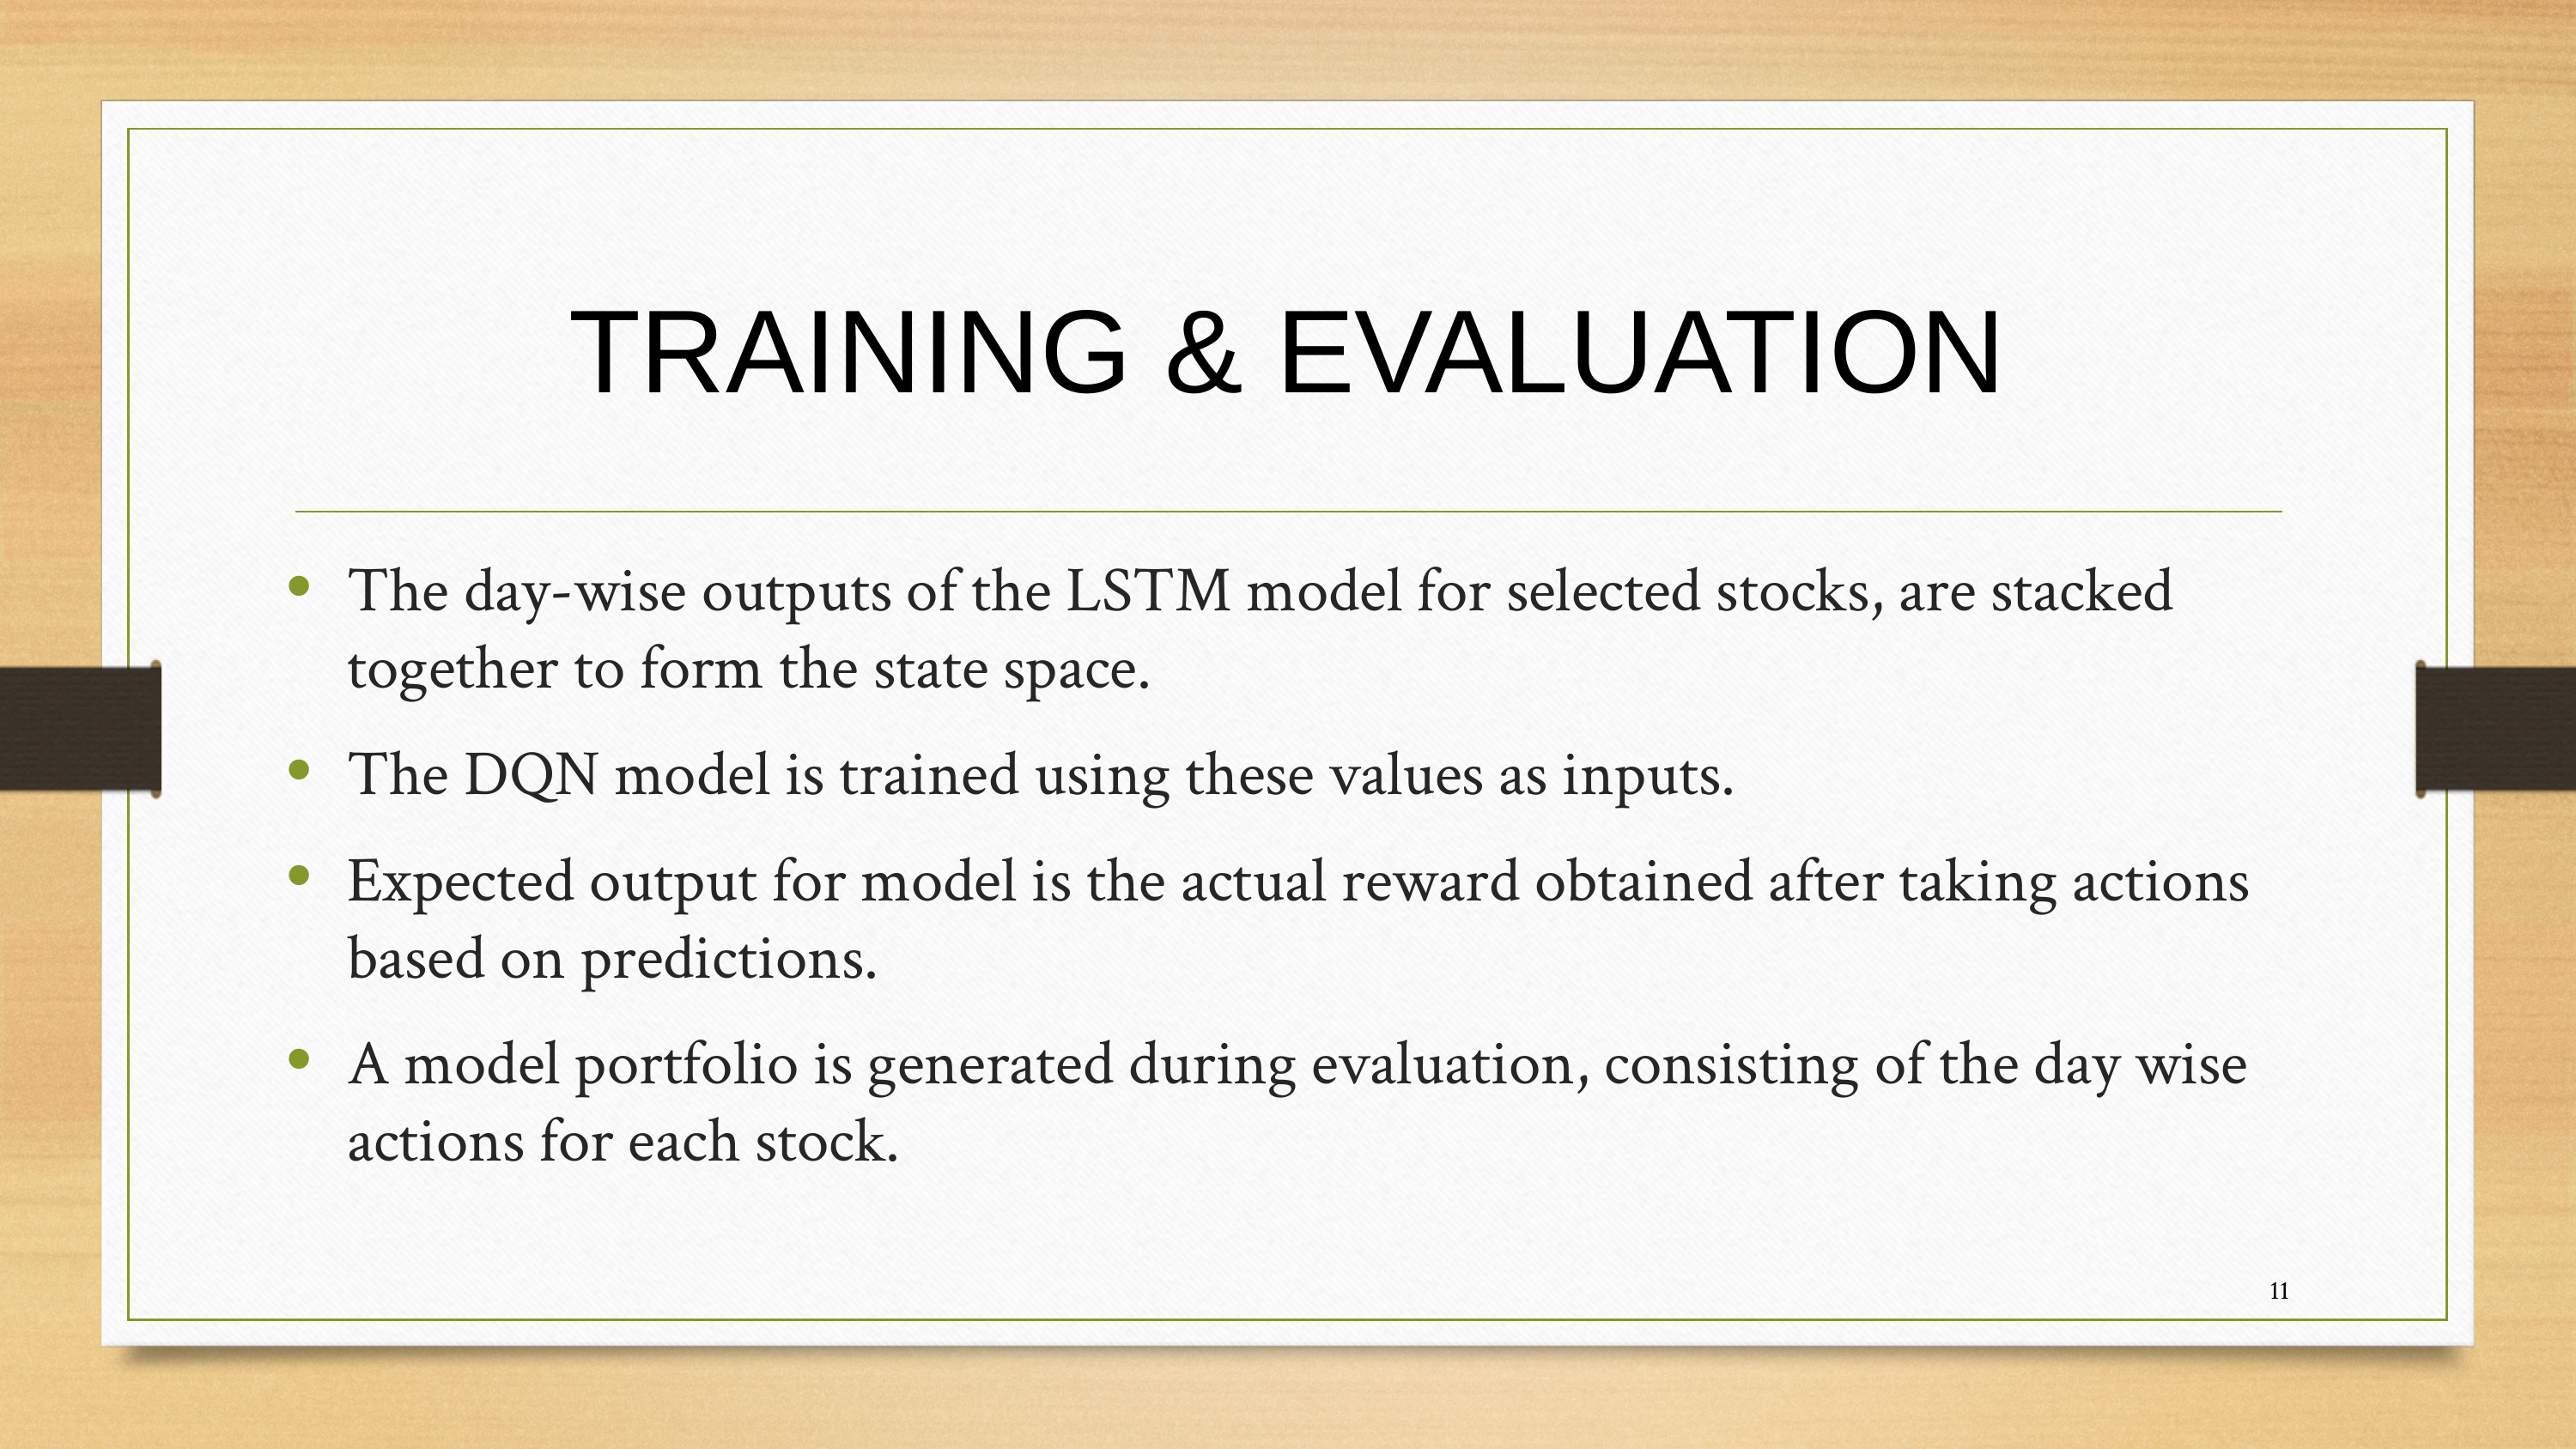

# TRAINING & EVALUATION
The day-wise outputs of the LSTM model for selected stocks, are stacked together to form the state space.
The DQN model is trained using these values as inputs.
Expected output for model is the actual reward obtained after taking actions based on predictions.
A model portfolio is generated during evaluation, consisting of the day wise actions for each stock.
11